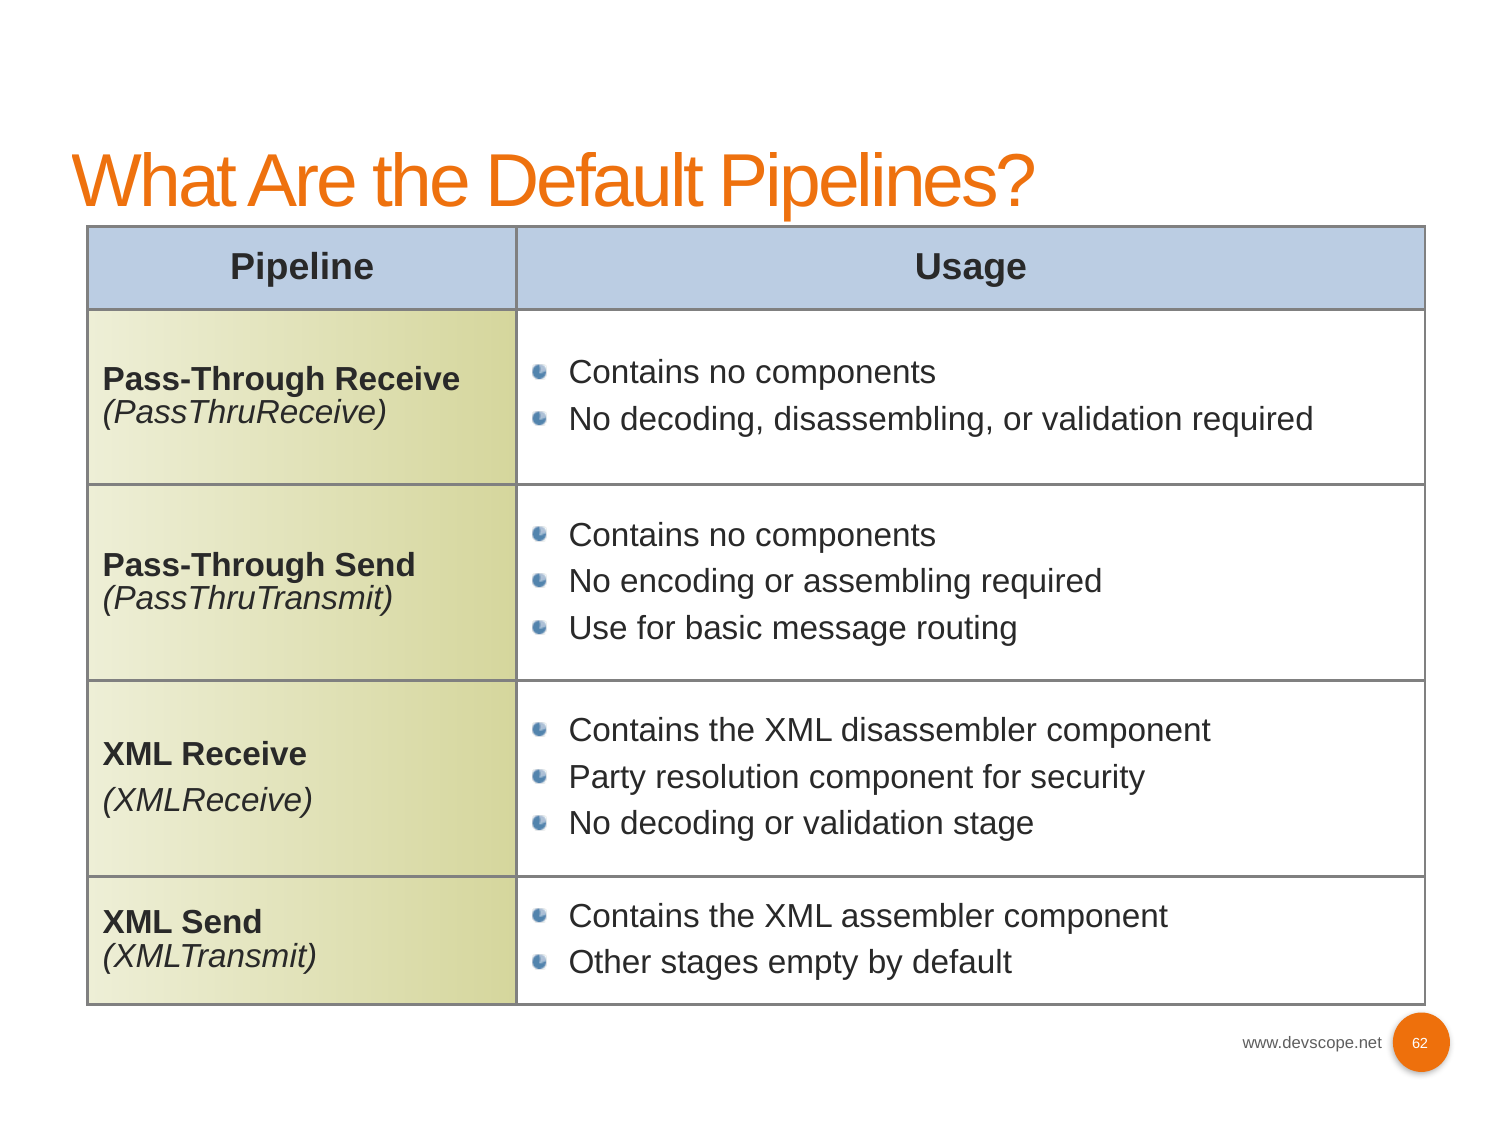

# What Are the Default Pipelines?
| Pipeline | Usage |
| --- | --- |
| Pass-Through Receive (PassThruReceive) | Contains no components No decoding, disassembling, or validation required |
| Pass-Through Send (PassThruTransmit) | Contains no components No encoding or assembling required Use for basic message routing |
| XML Receive (XMLReceive) | Contains the XML disassembler component Party resolution component for security No decoding or validation stage |
| XML Send (XMLTransmit) | Contains the XML assembler component Other stages empty by default |
62
www.devscope.net